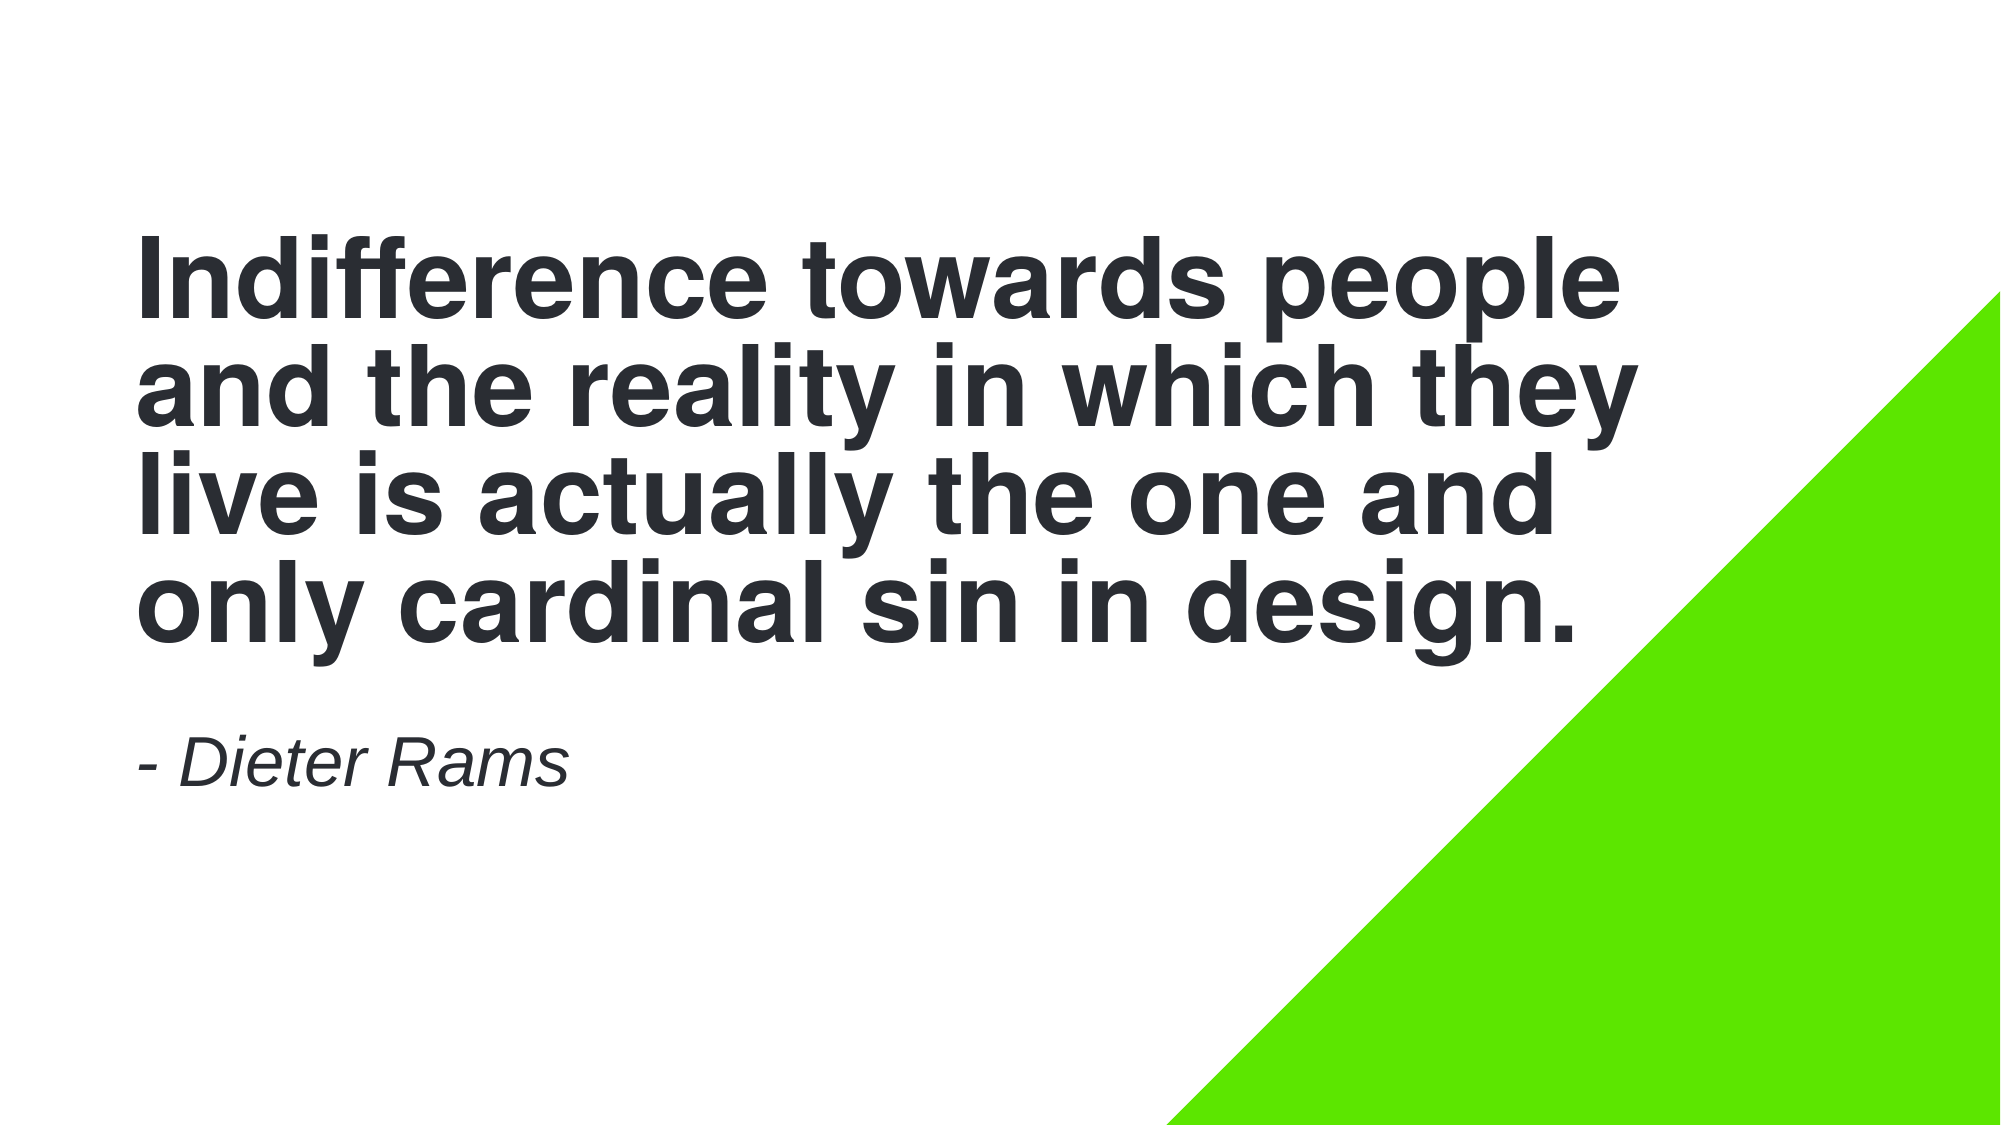

# Indifference towards people and the reality in which they live is actually the one and only cardinal sin in design.

- Dieter Rams